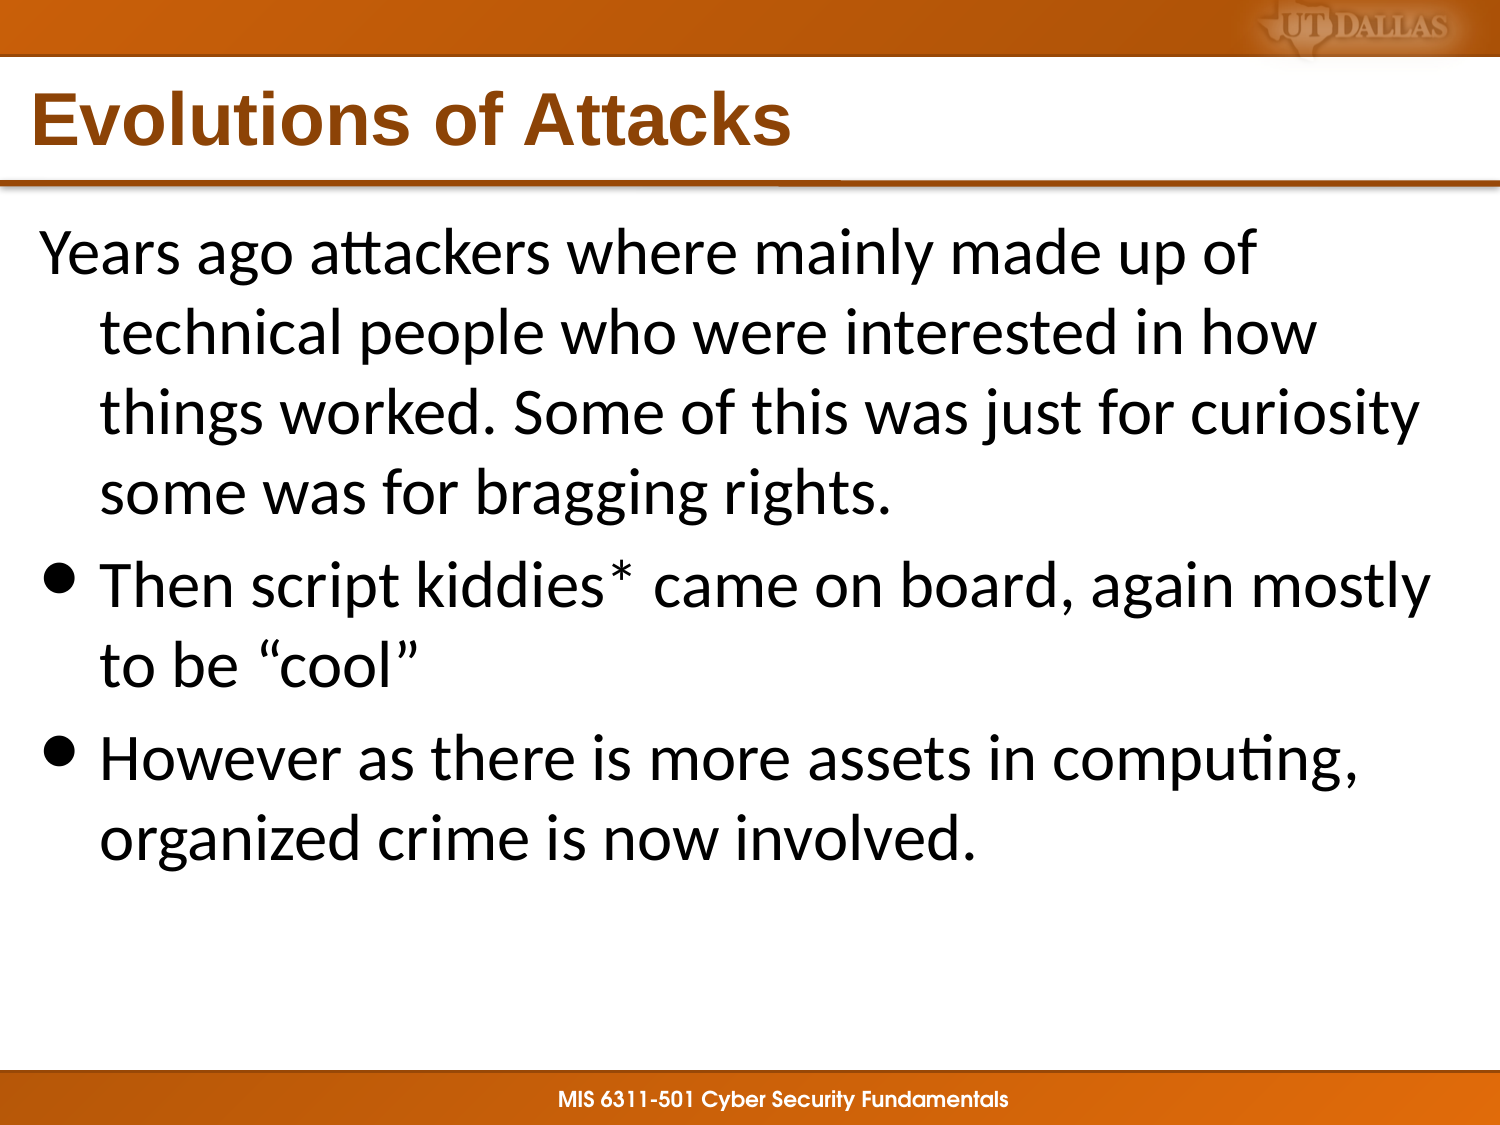

# Evolutions of Attacks
Years ago attackers where mainly made up of technical people who were interested in how things worked. Some of this was just for curiosity some was for bragging rights.
Then script kiddies* came on board, again mostly to be “cool”
However as there is more assets in computing, organized crime is now involved.